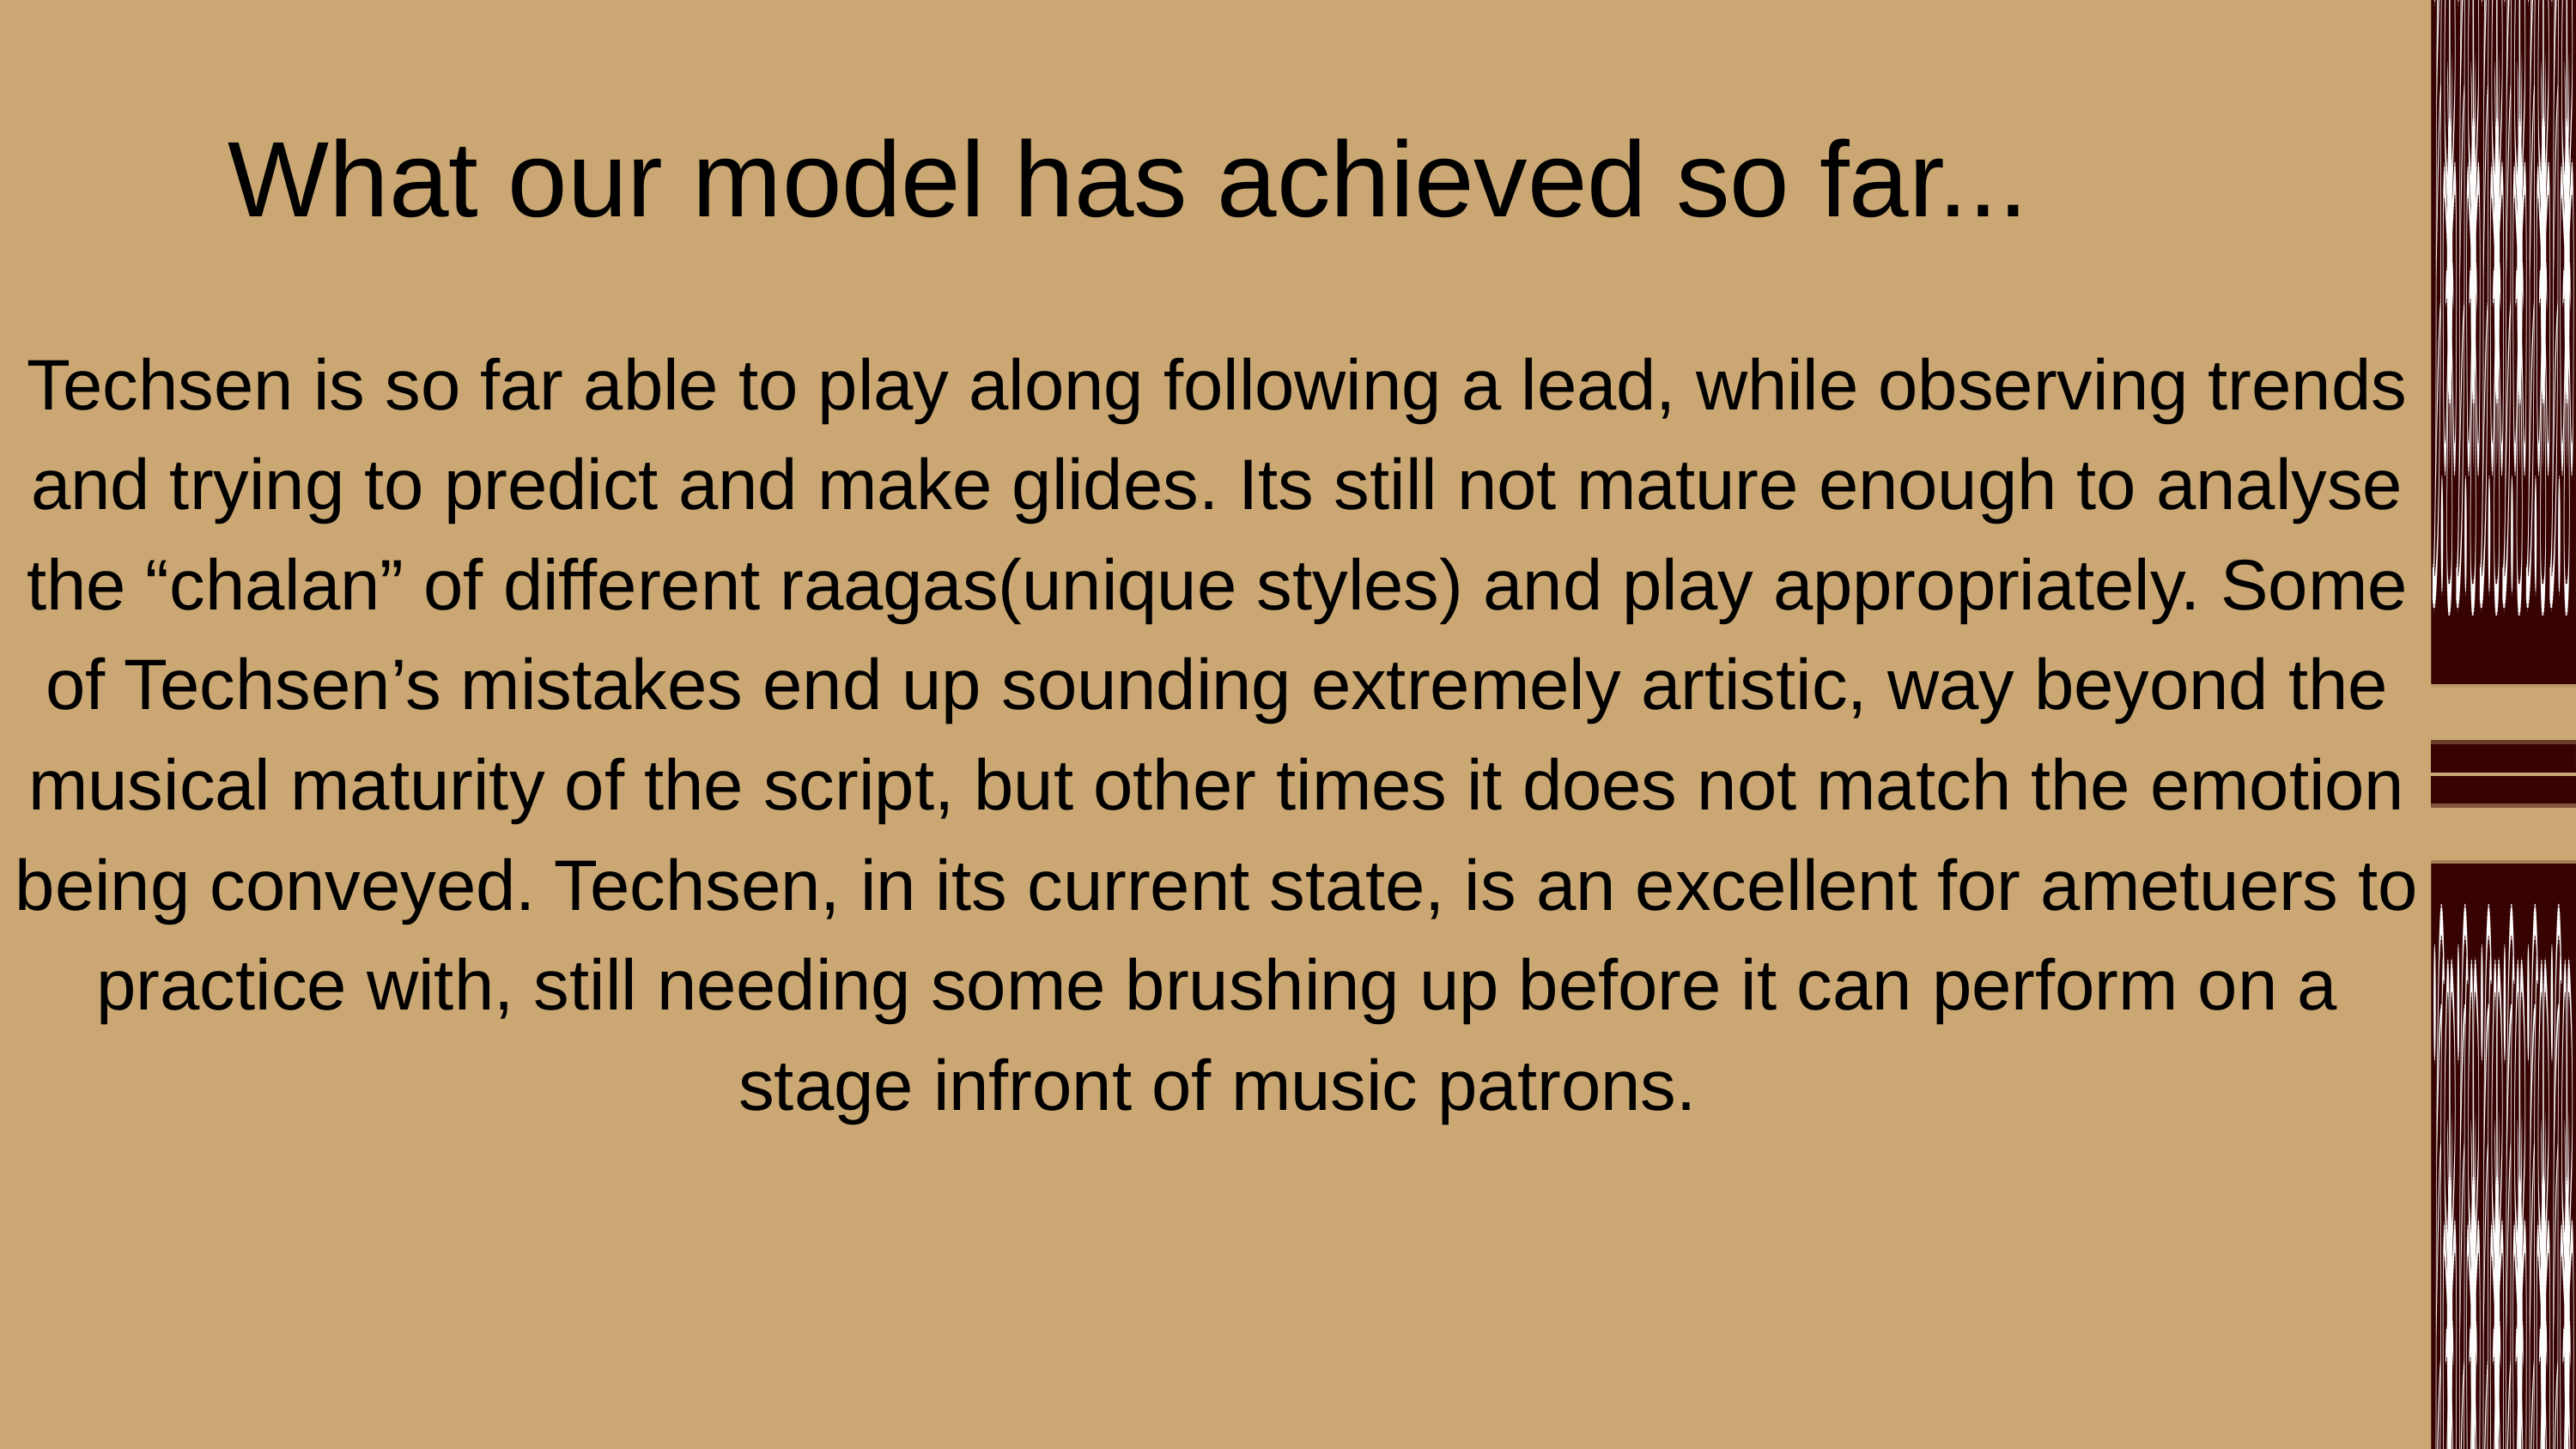

What our model has achieved so far...

Techsen is so far able to play along following a lead, while observing trends and trying to predict and make glides. Its still not mature enough to analyse the “chalan” of different raagas(unique styles) and play appropriately. Some of Techsen’s mistakes end up sounding extremely artistic, way beyond the musical maturity of the script, but other times it does not match the emotion being conveyed. Techsen, in its current state, is an excellent for ametuers to practice with, still needing some brushing up before it can perform on a stage infront of music patrons.